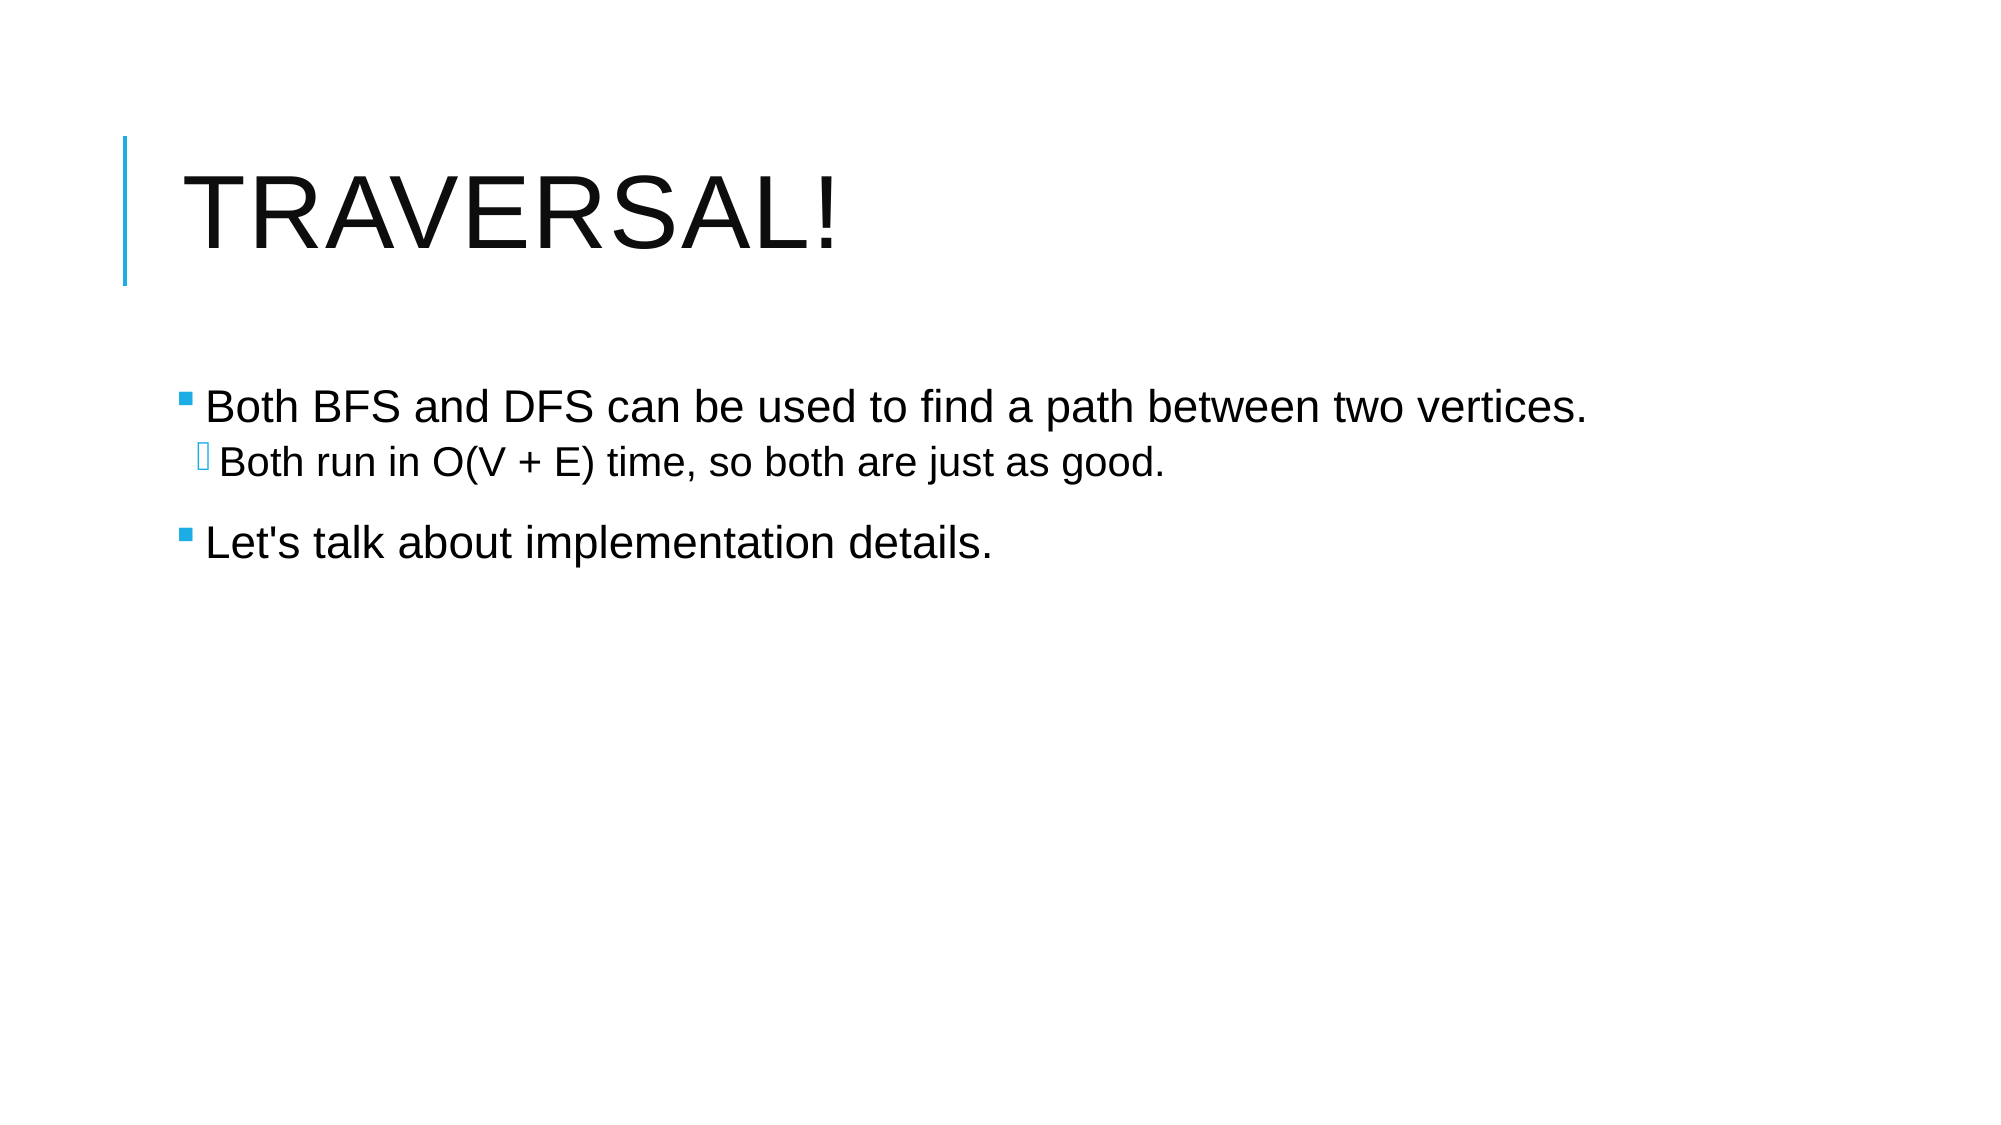

# Traversal!
Both BFS and DFS can be used to find a path between two vertices.
Both run in O(V + E) time, so both are just as good.
Let's talk about implementation details.